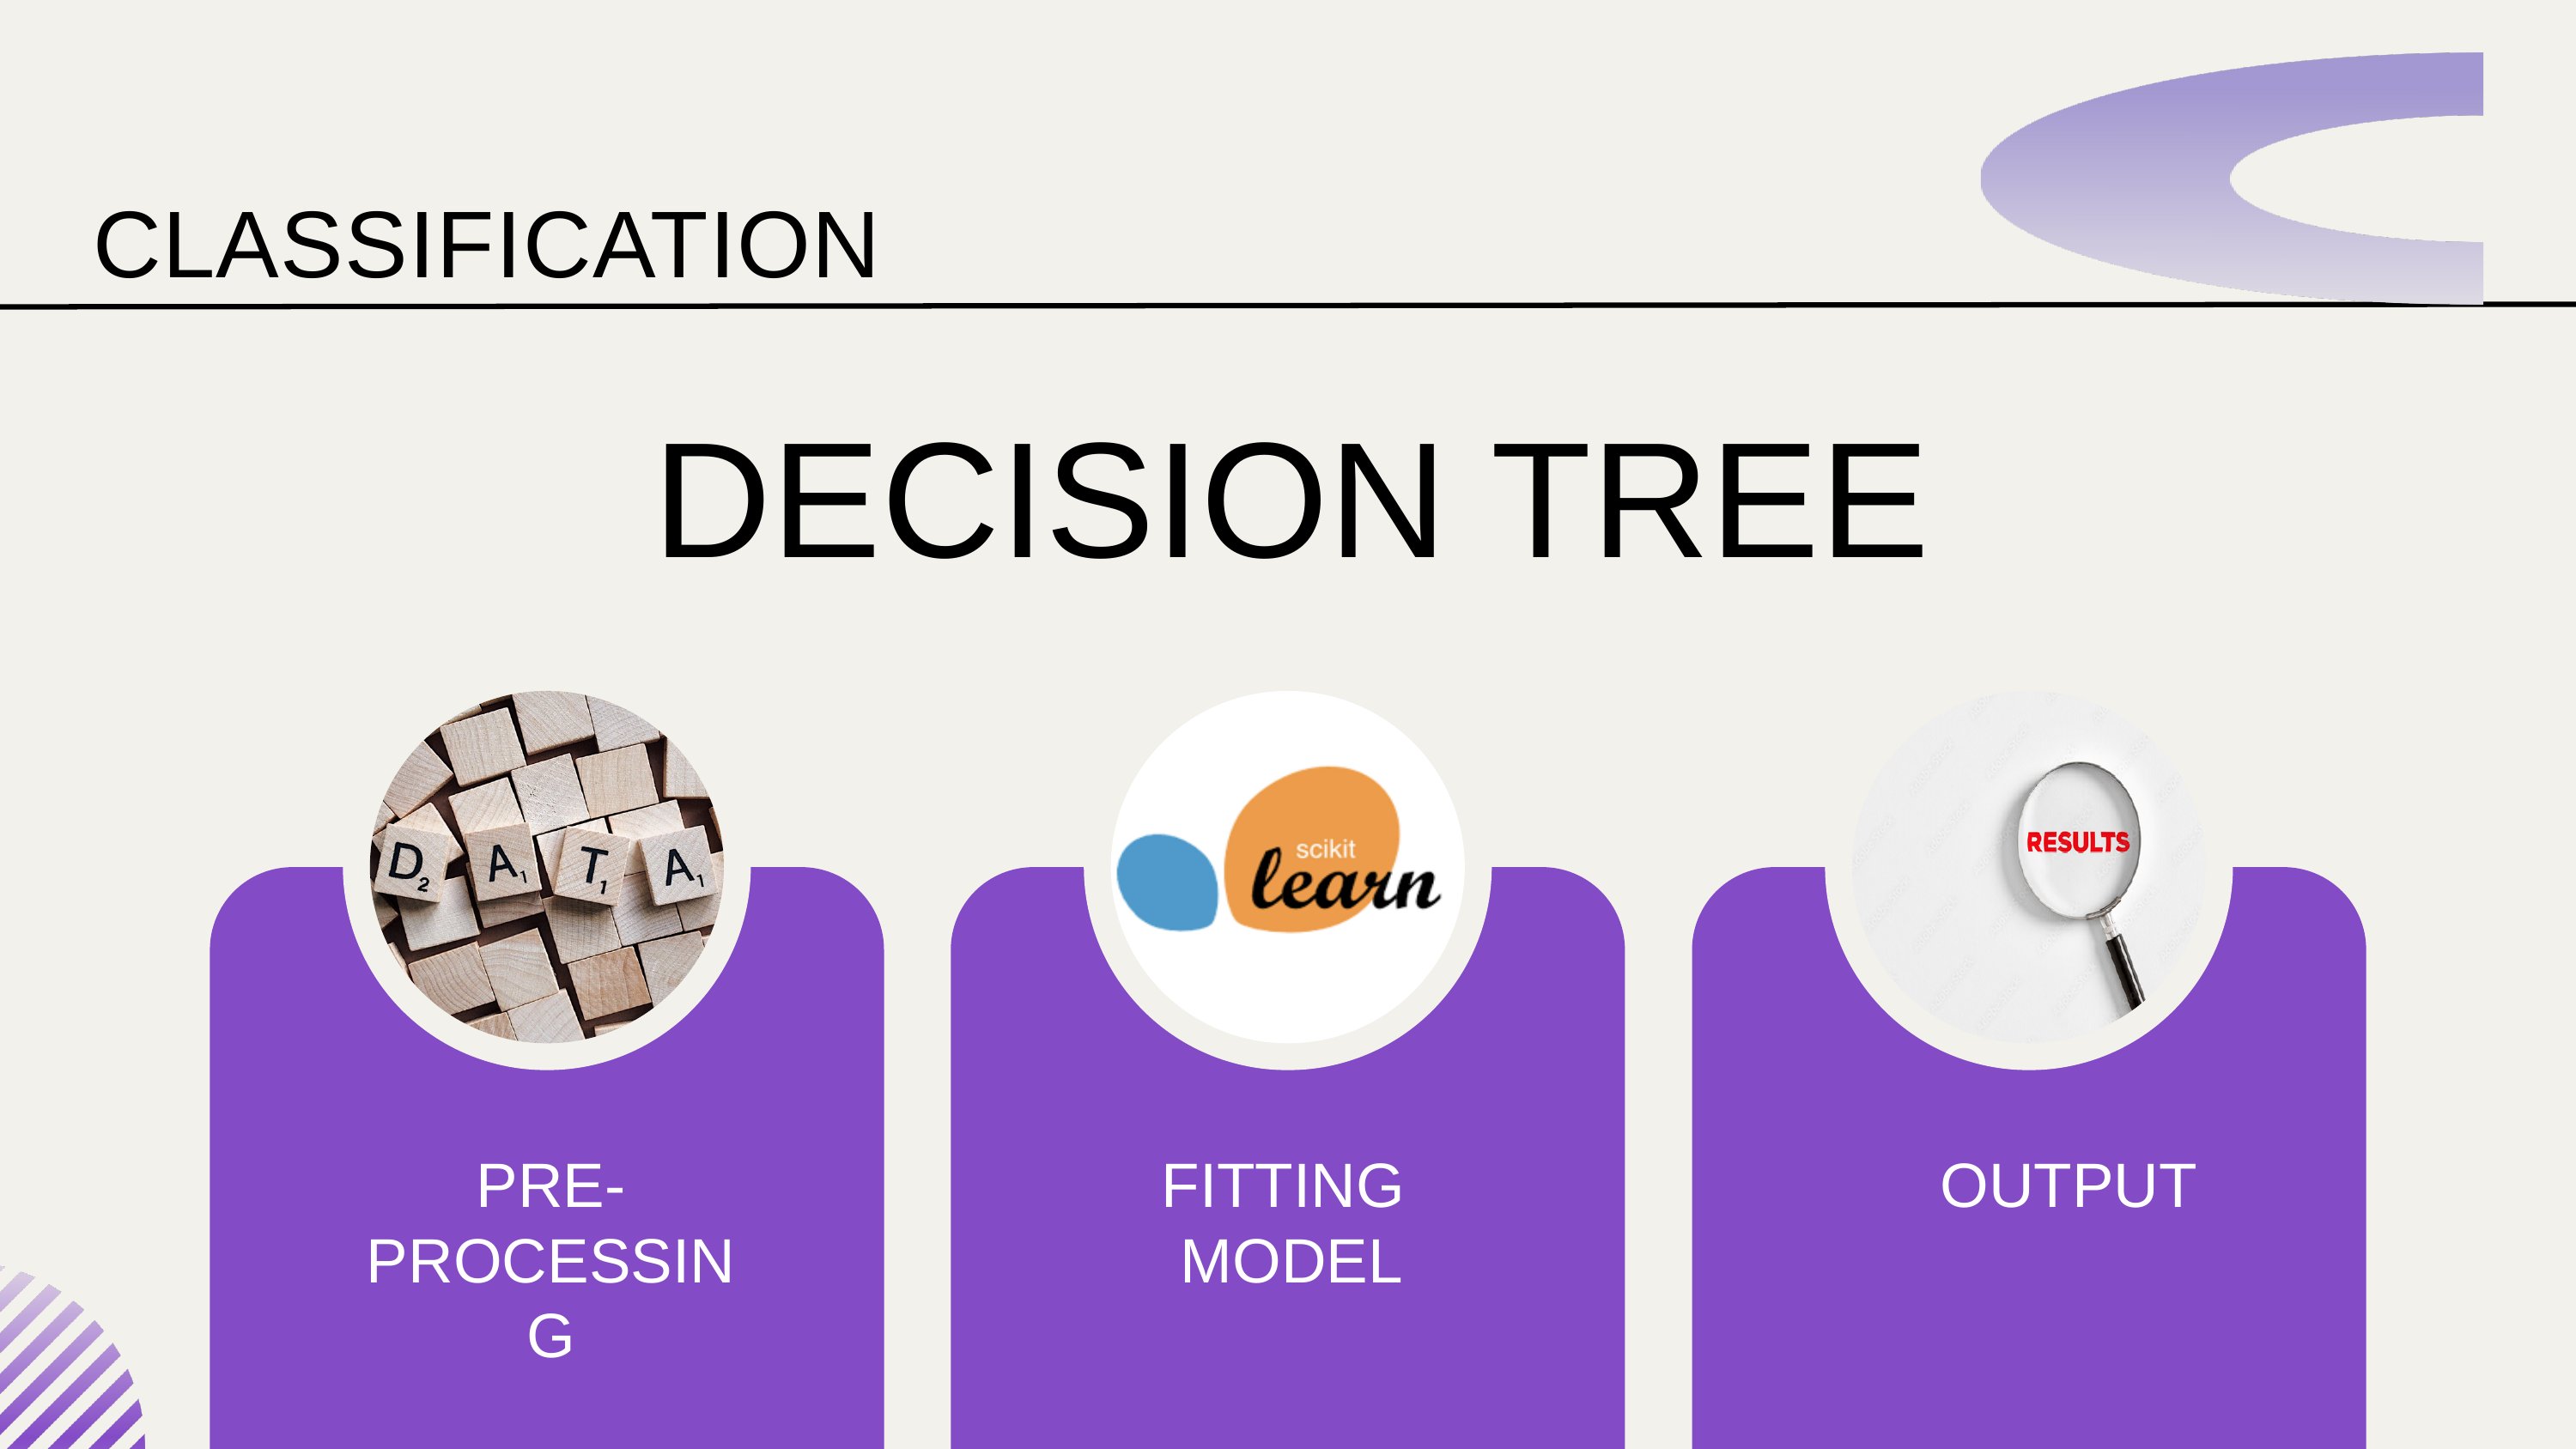

CLASSIFICATION

DECISION TREE

PRE- PROCESSING
FITTING
MODEL
OUTPUT